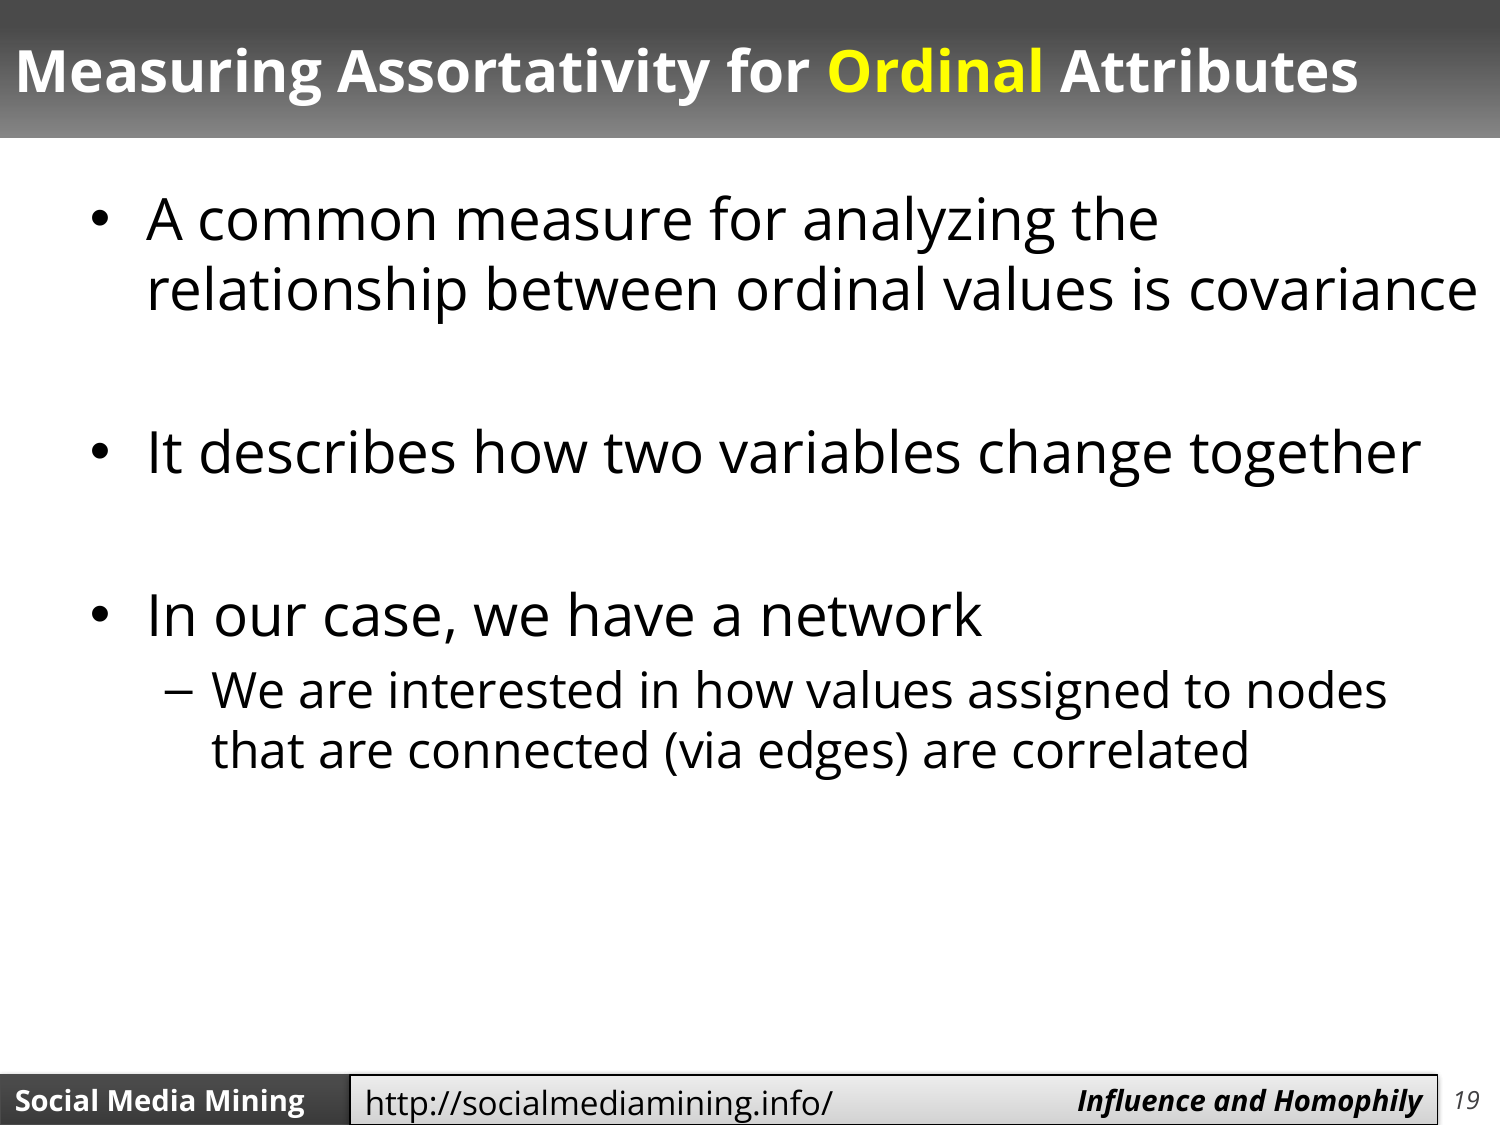

# Measuring Assortativity for Ordinal Attributes
A common measure for analyzing the relationship between ordinal values is covariance

It describes how two variables change together

In our case, we have a network
We are interested in how values assigned to nodes that are connected (via edges) are correlated